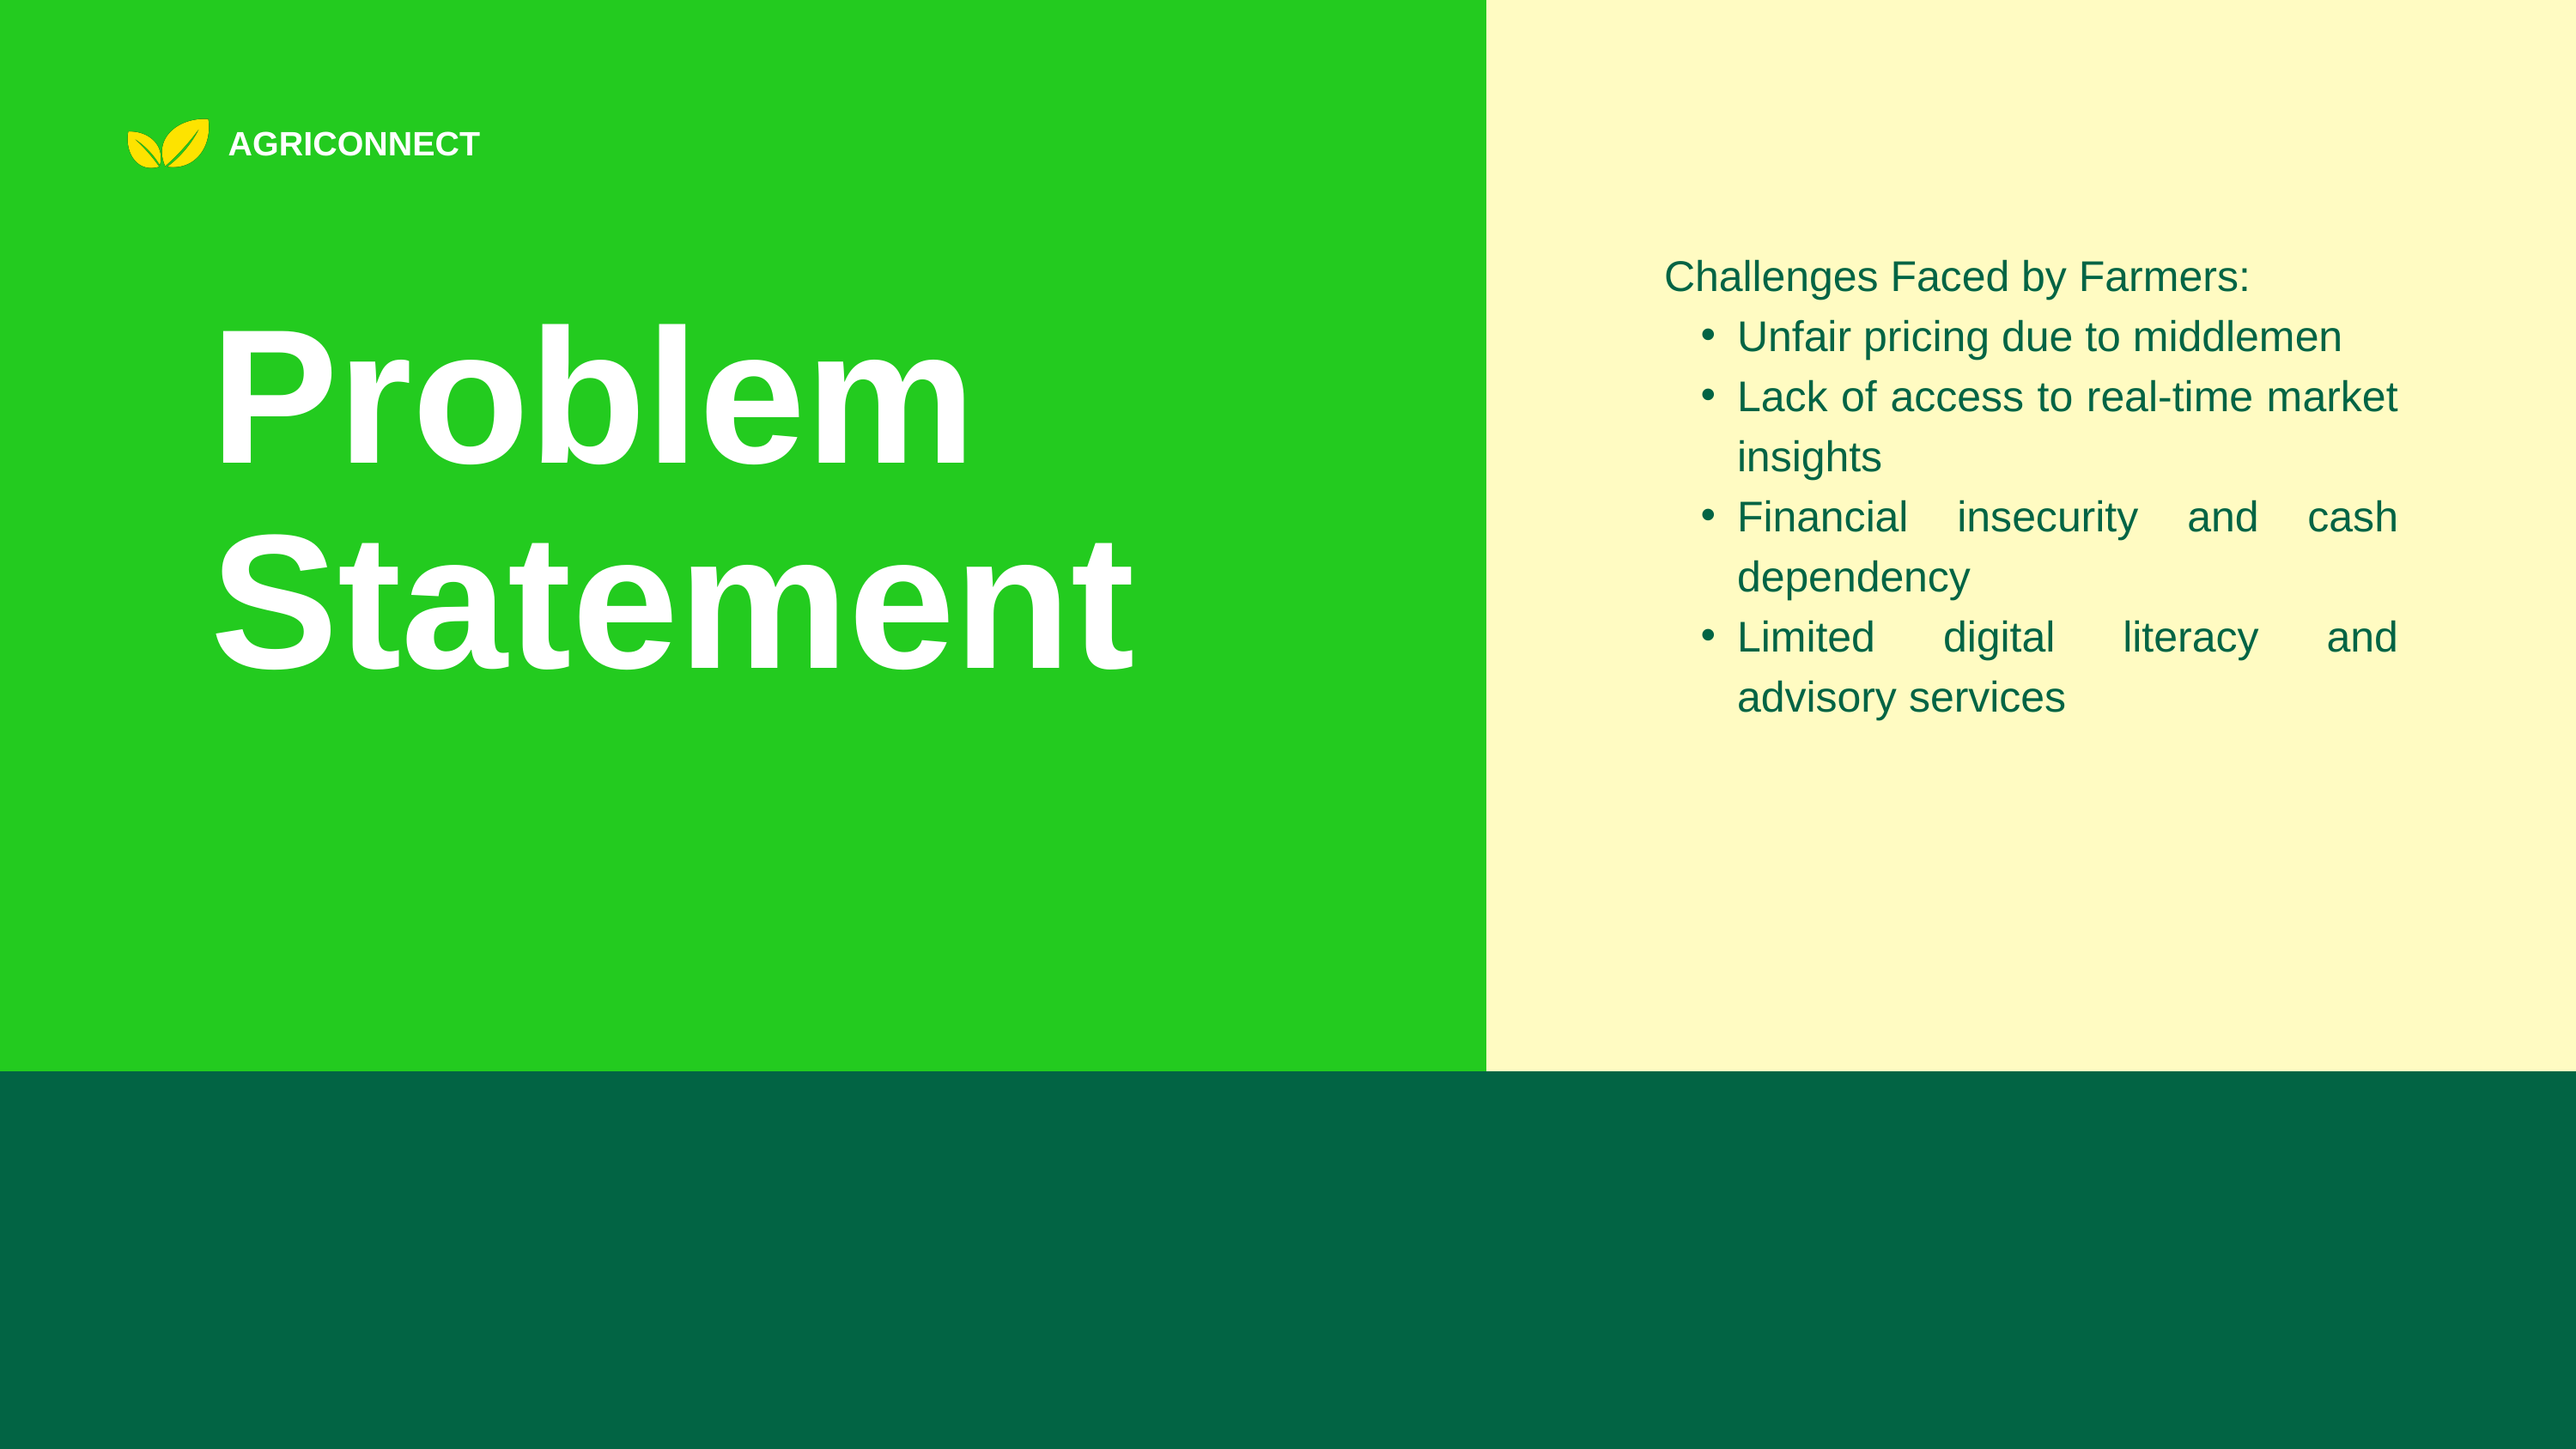

AGRICONNECT

Challenges Faced by Farmers:
Unfair pricing due to middlemen
Lack of access to real-time market insights
Financial insecurity and cash dependency
Limited digital literacy and advisory services

Problem Statement